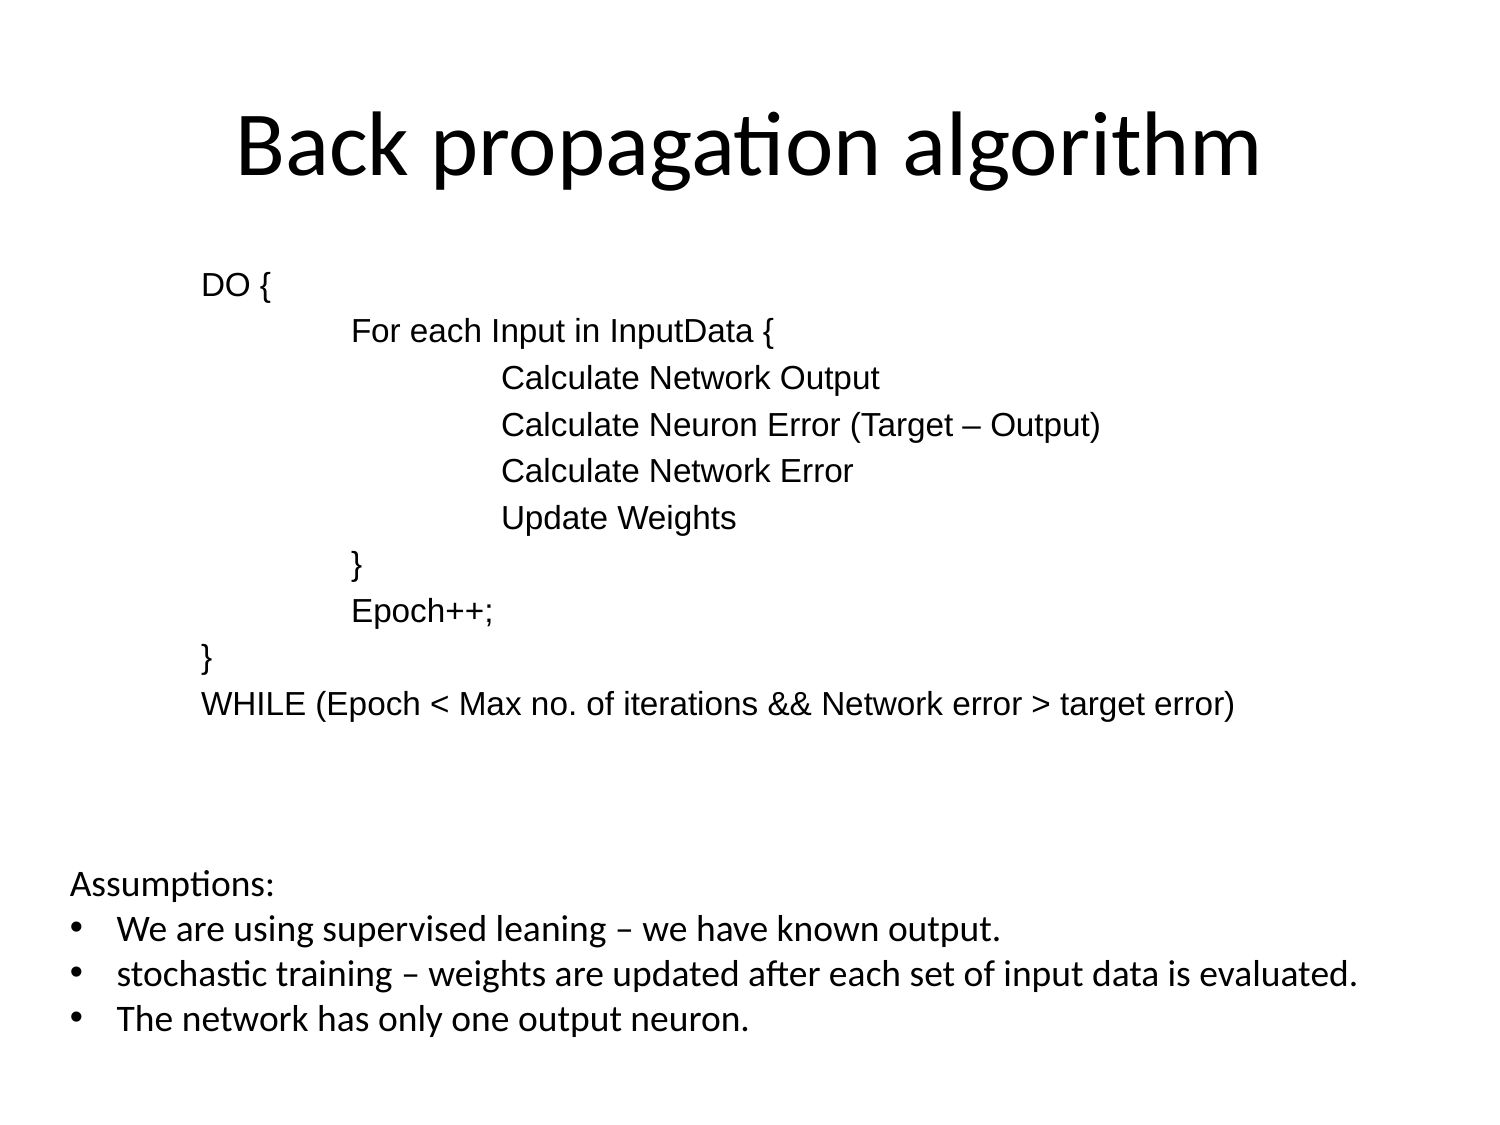

# Back propagation algorithm
DO {
	For each Input in InputData {
		Calculate Network Output
		Calculate Neuron Error (Target – Output)
		Calculate Network Error
 		Update Weights
	}
	Epoch++;
}
WHILE (Epoch < Max no. of iterations && Network error > target error)
Assumptions:
We are using supervised leaning – we have known output.
stochastic training – weights are updated after each set of input data is evaluated.
The network has only one output neuron.